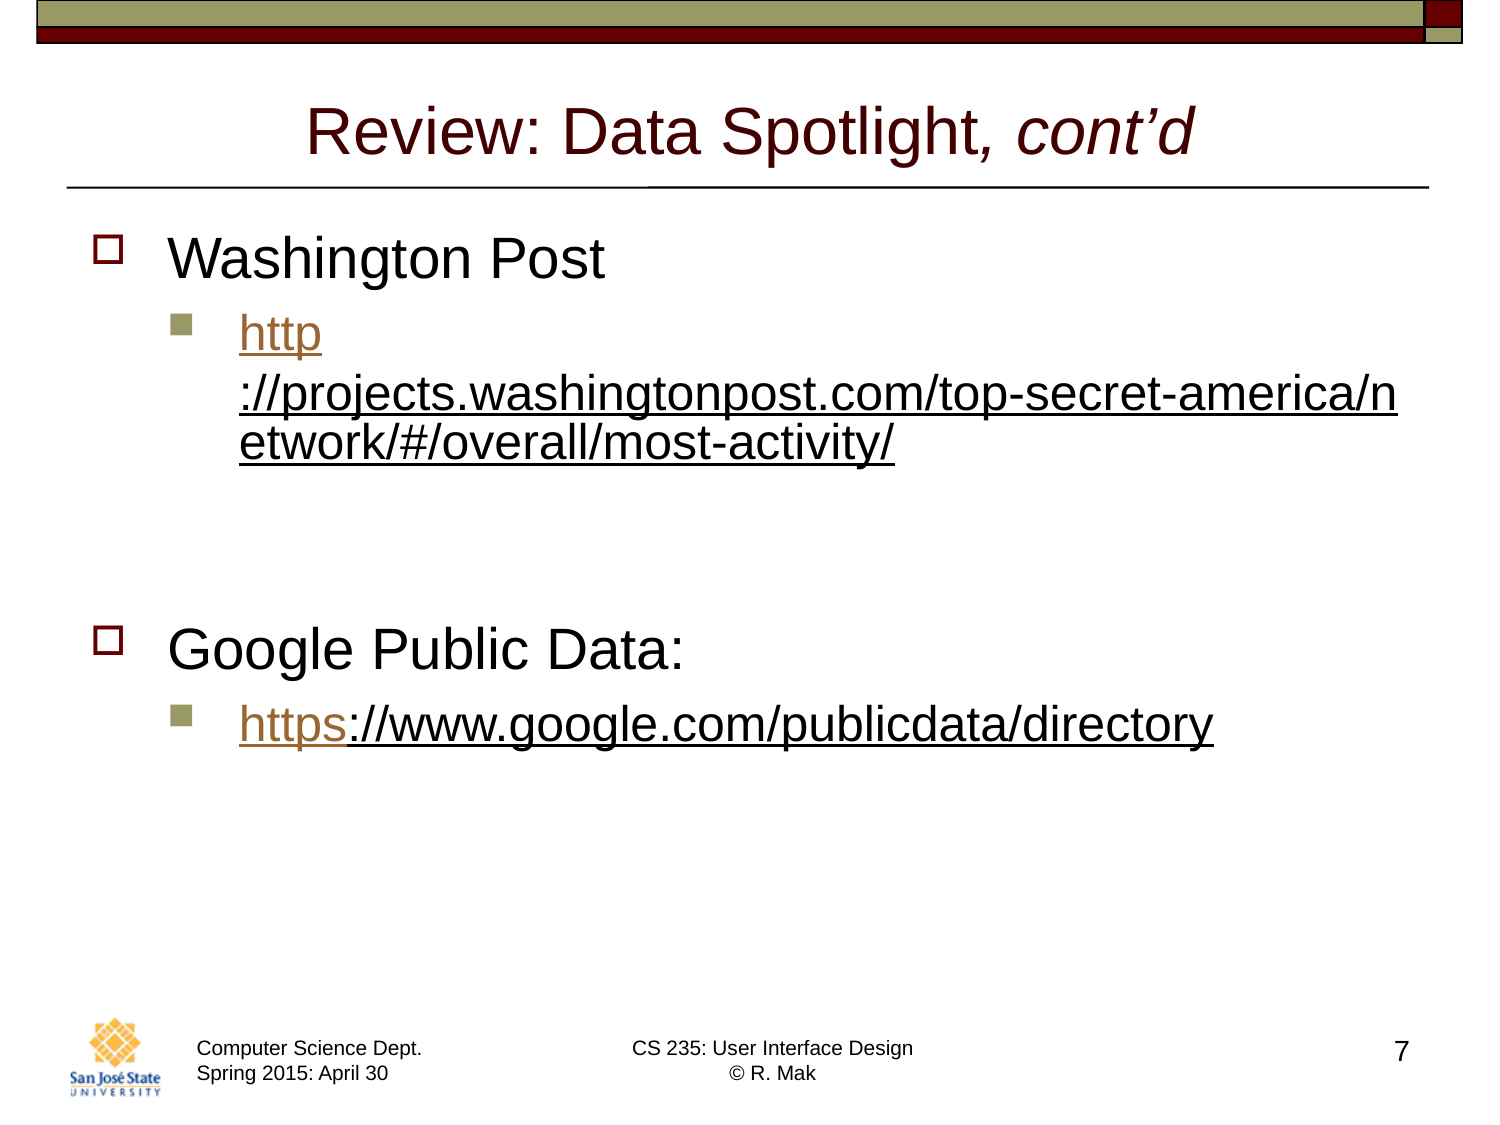

# Review: Data Spotlight, cont’d
Washington Post
http://projects.washingtonpost.com/top-secret-america/network/#/overall/most-activity/

Google Public Data:
https://www.google.com/publicdata/directory
7